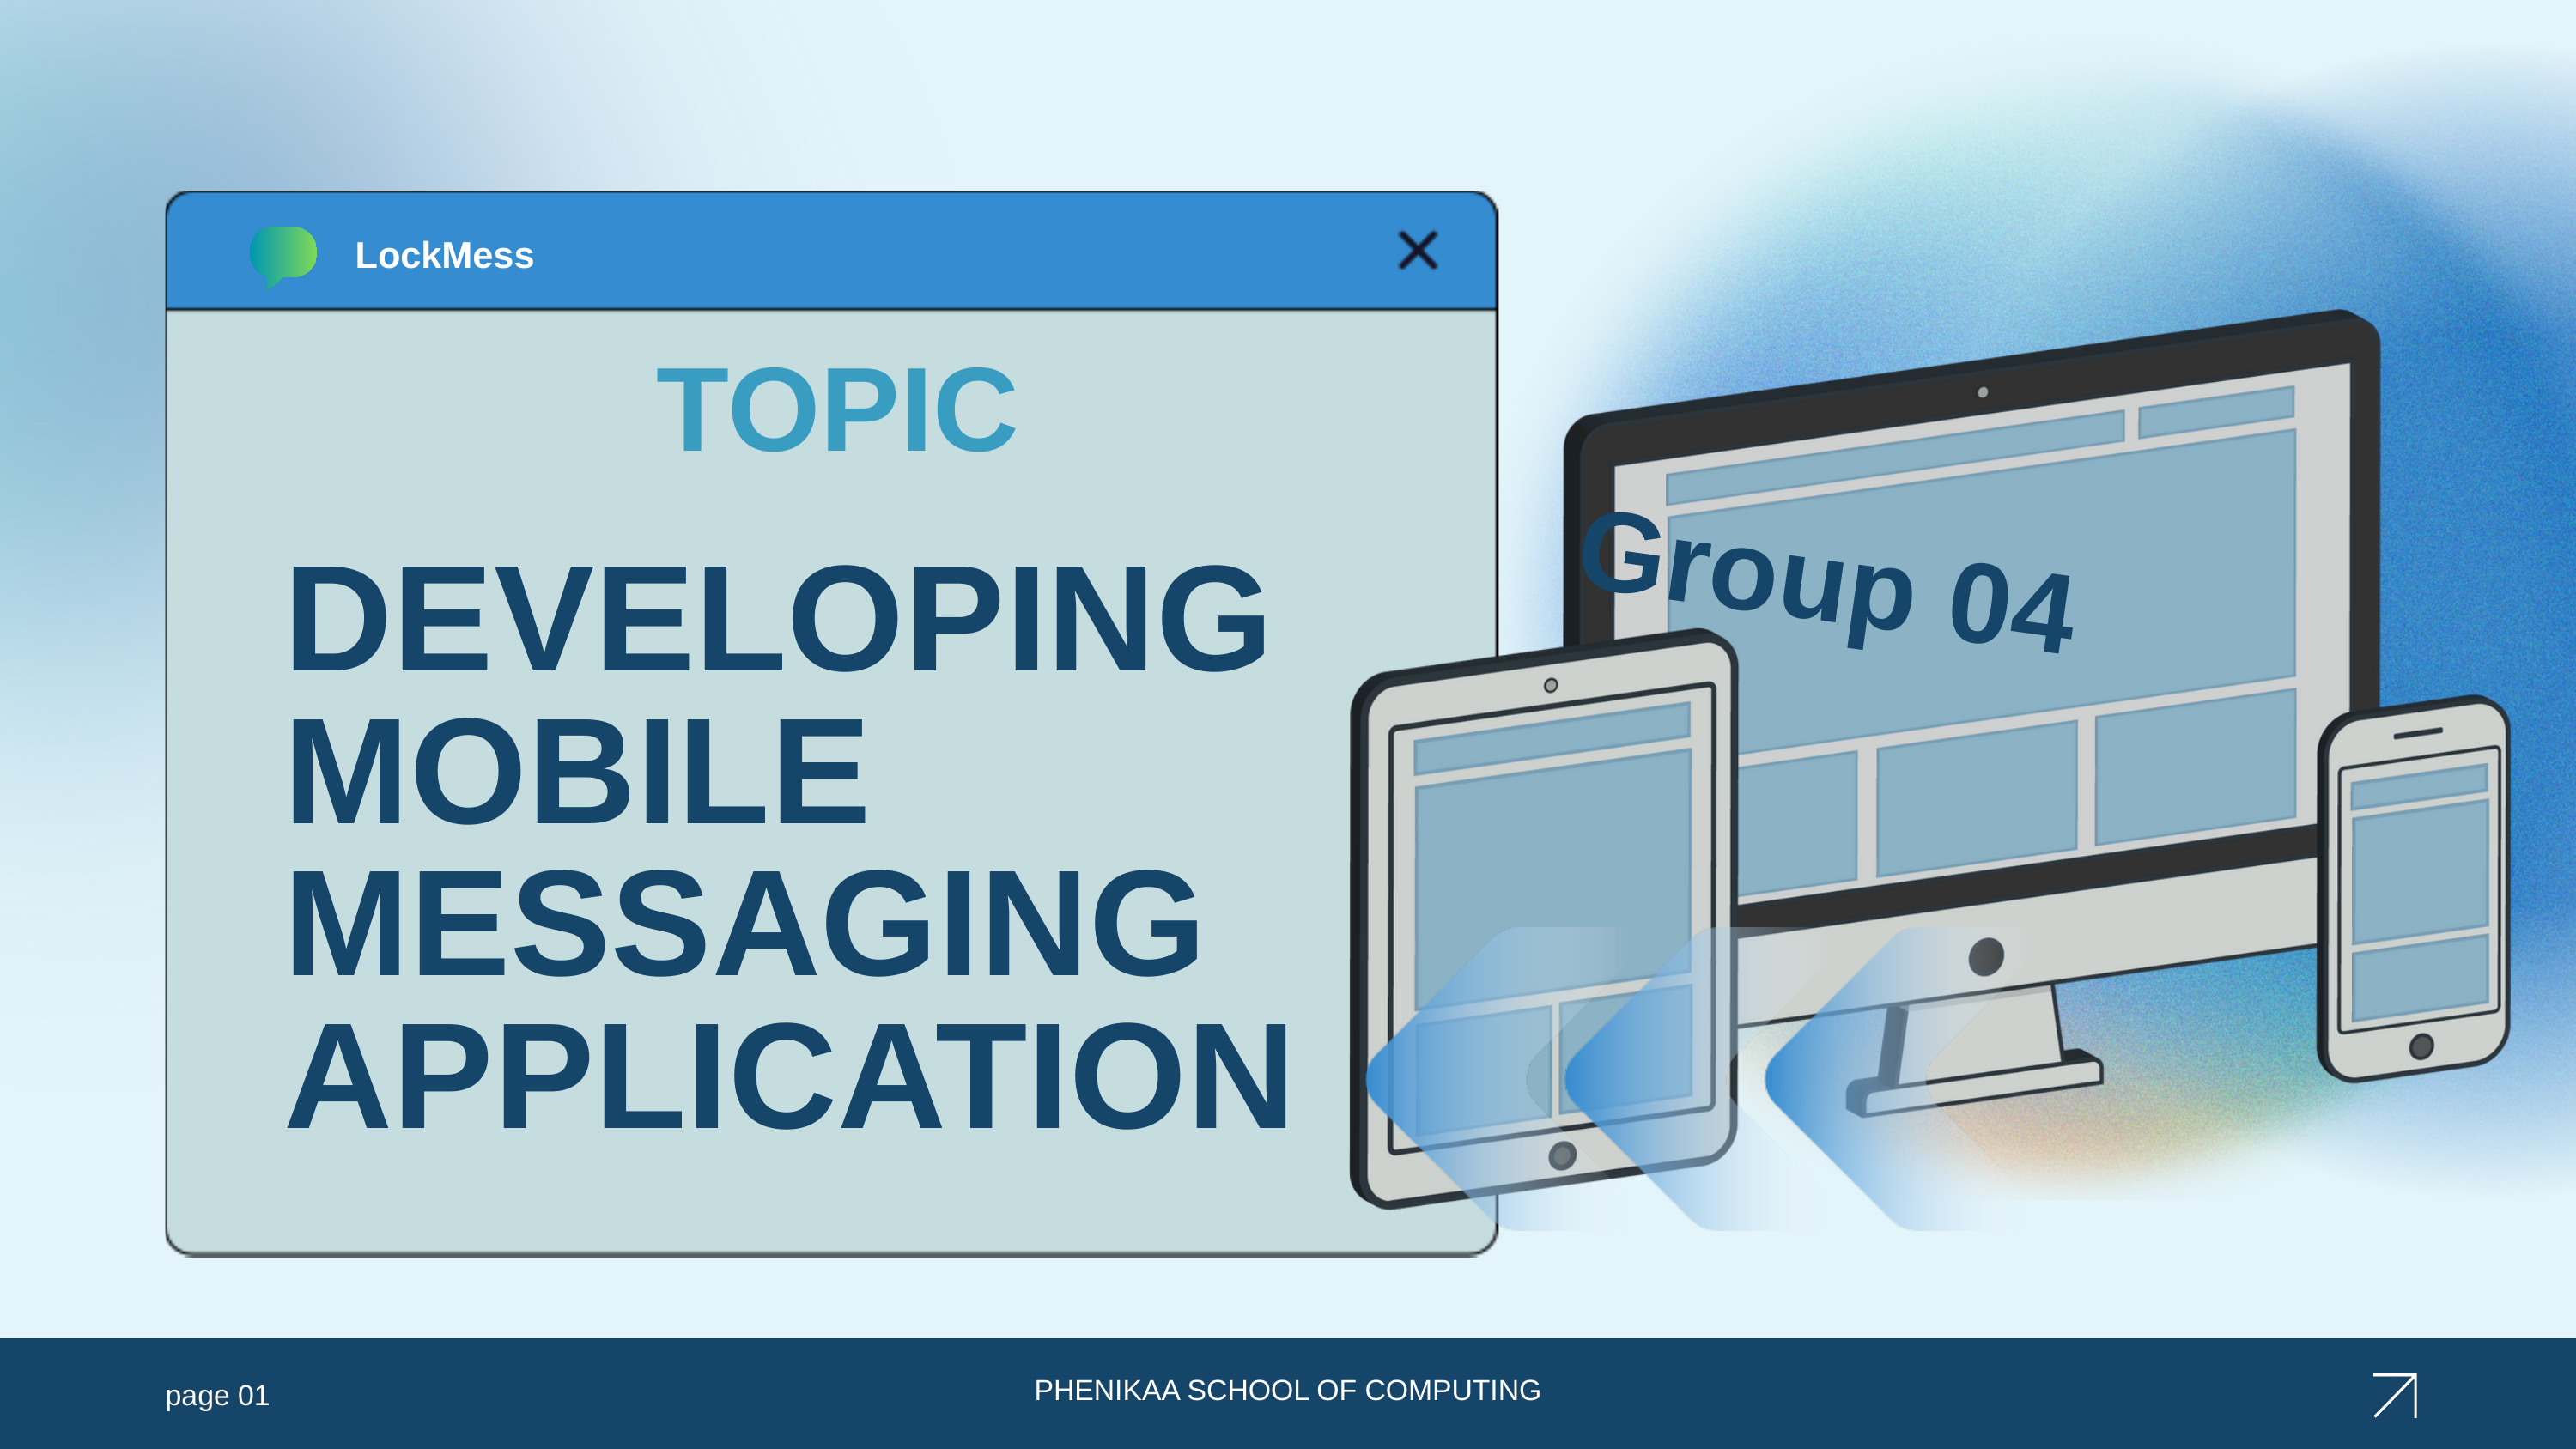

LockMess

TOPIC
Group 04
DEVELOPING MOBILE MESSAGING APPLICATION

PHENIKAA SCHOOL OF COMPUTING
page 01